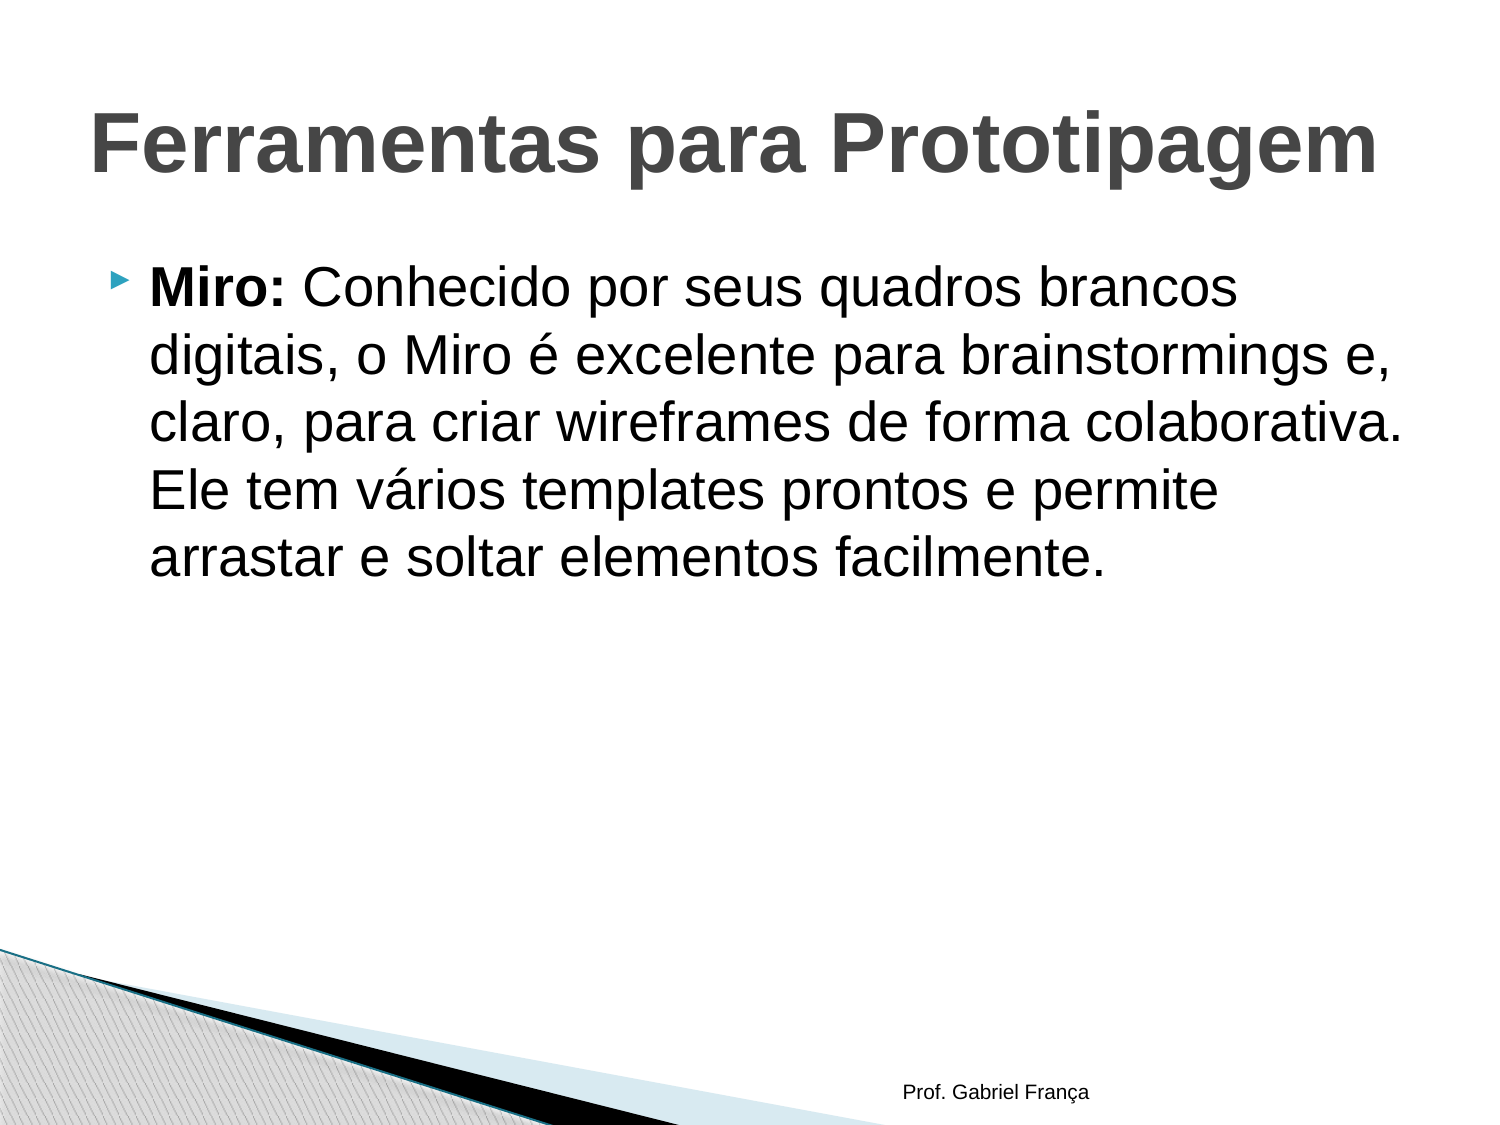

# Ferramentas para Prototipagem
Miro: Conhecido por seus quadros brancos digitais, o Miro é excelente para brainstormings e, claro, para criar wireframes de forma colaborativa. Ele tem vários templates prontos e permite arrastar e soltar elementos facilmente.
Prof. Gabriel França